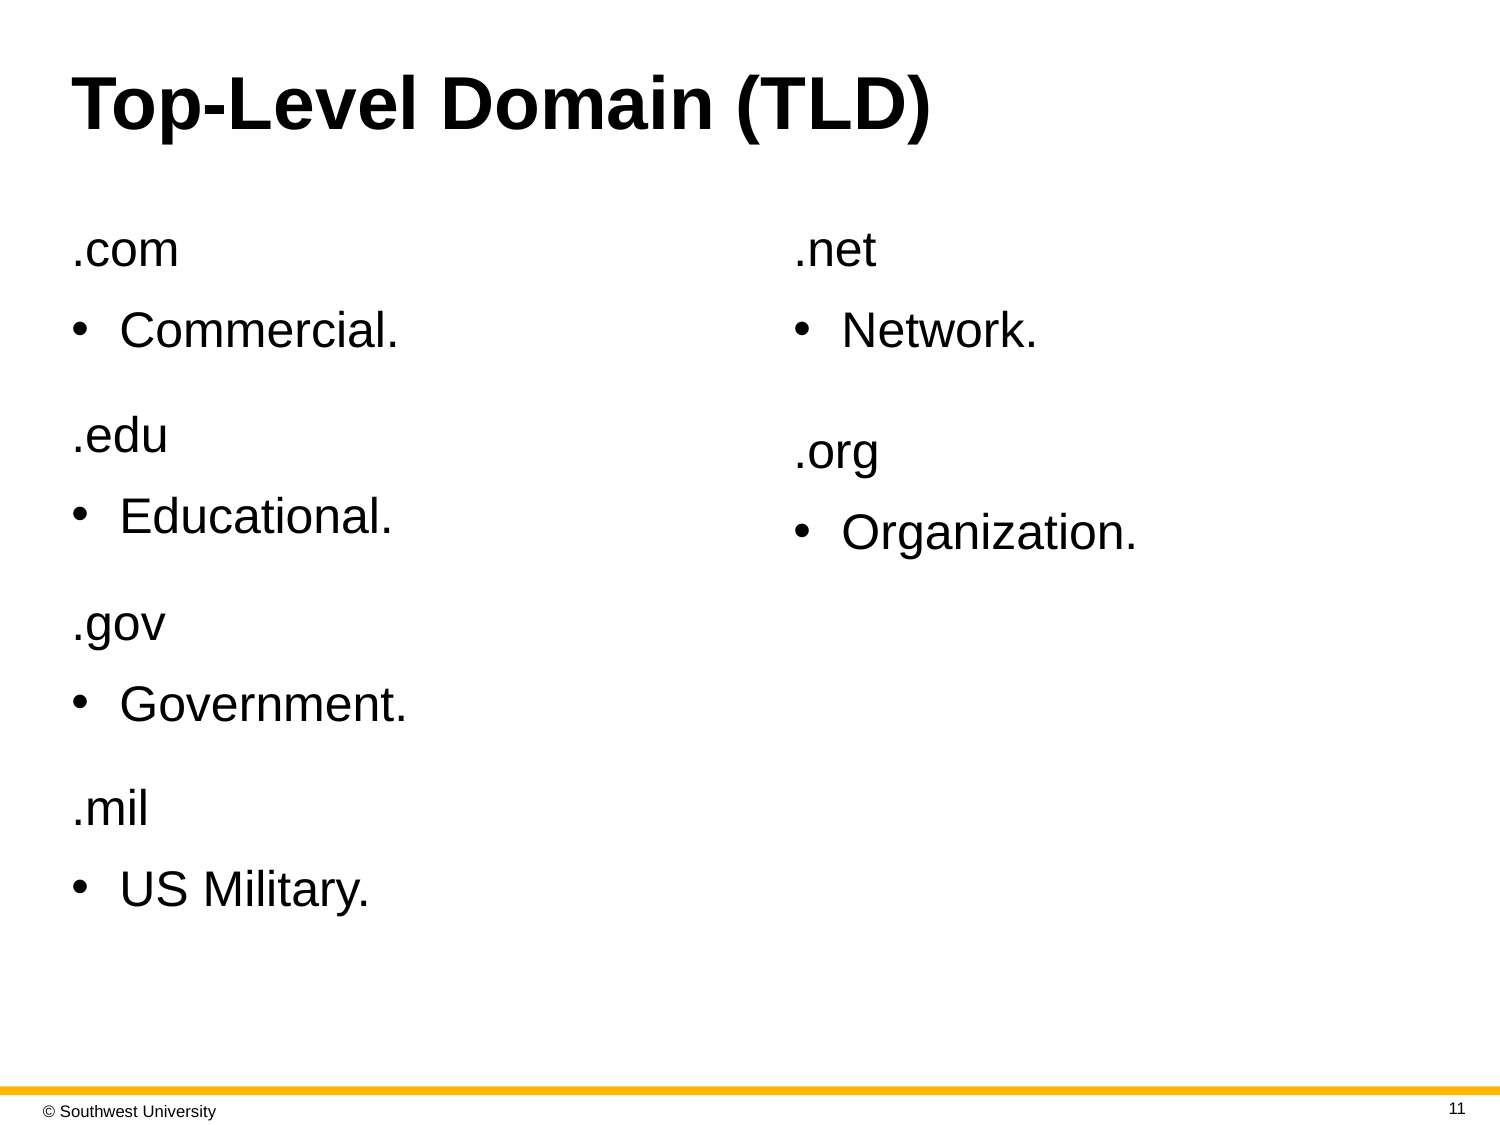

# Top-Level Domain (T L D)
.com
Commercial.
.net
Network.
.edu
Educational.
.org
Organization.
.gov
Government.
.mil
US Military.
11